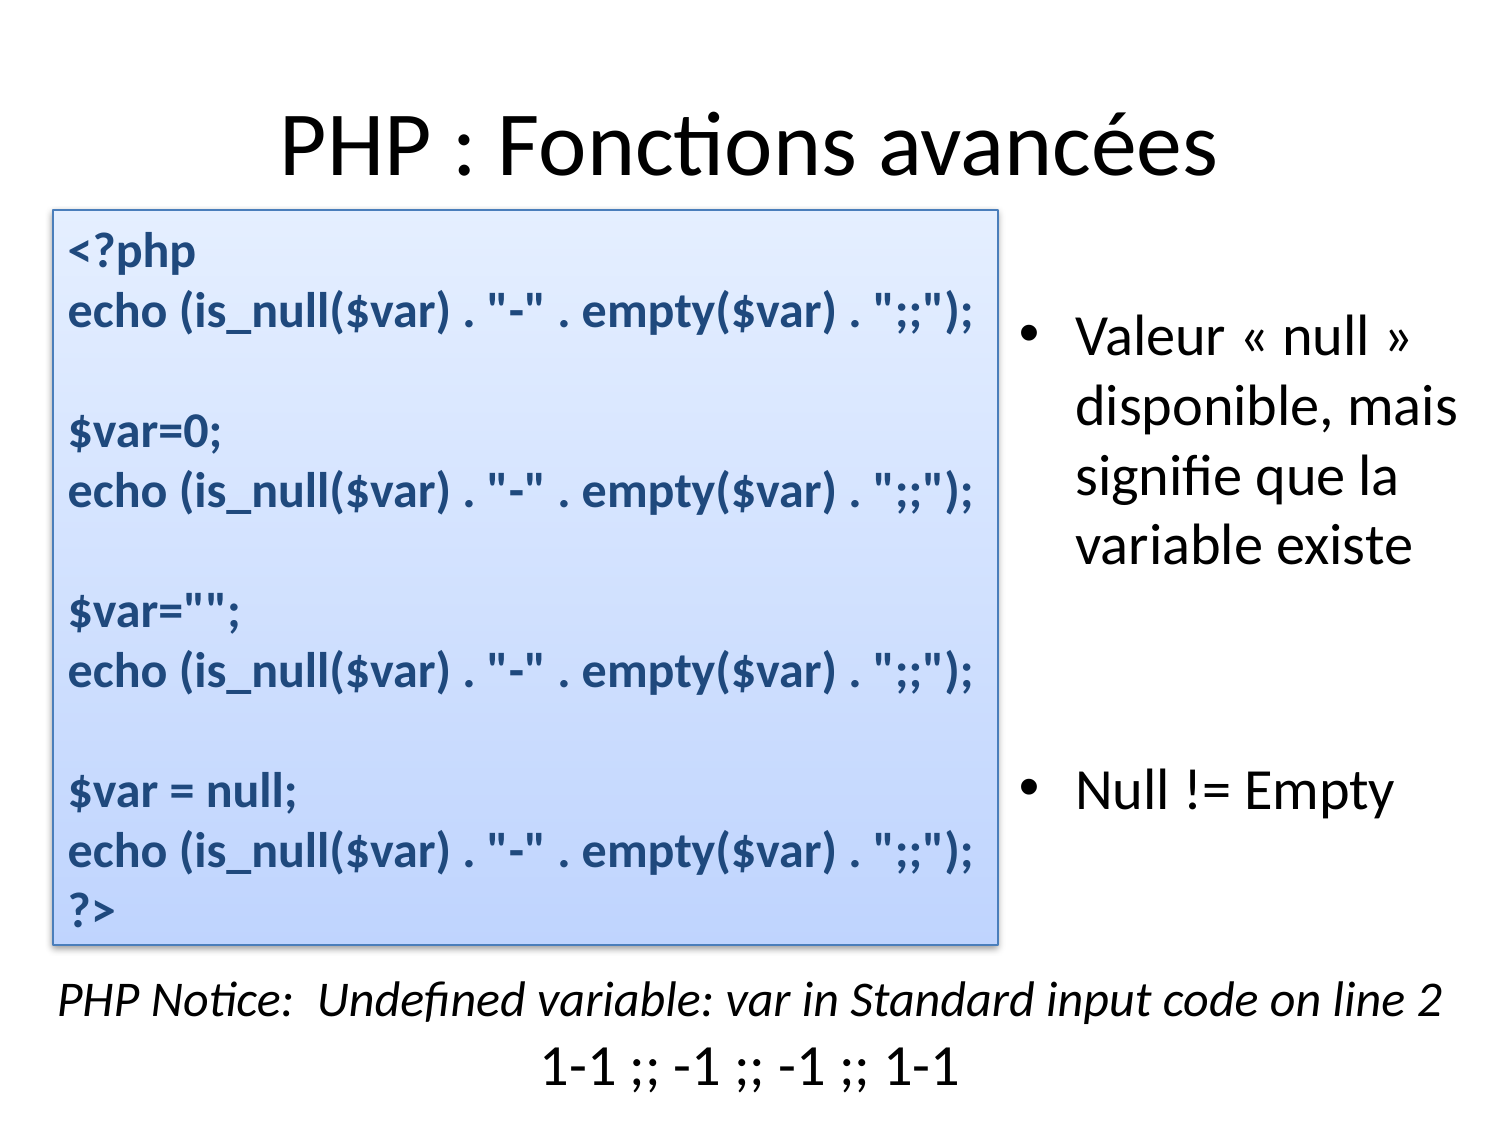

# PHP : Fonctions avancées

Valeur « null » disponible, mais signifie que la variable existe

Null != Empty

<?php
echo (is_null($var) . "-" . empty($var) . ";;");

$var=0;
echo (is_null($var) . "-" . empty($var) . ";;");

$var="";
echo (is_null($var) . "-" . empty($var) . ";;");

$var = null;
echo (is_null($var) . "-" . empty($var) . ";;");
?>
PHP Notice:  Undefined variable: var in Standard input code on line 2
1-1 ;; -1 ;; -1 ;; 1-1